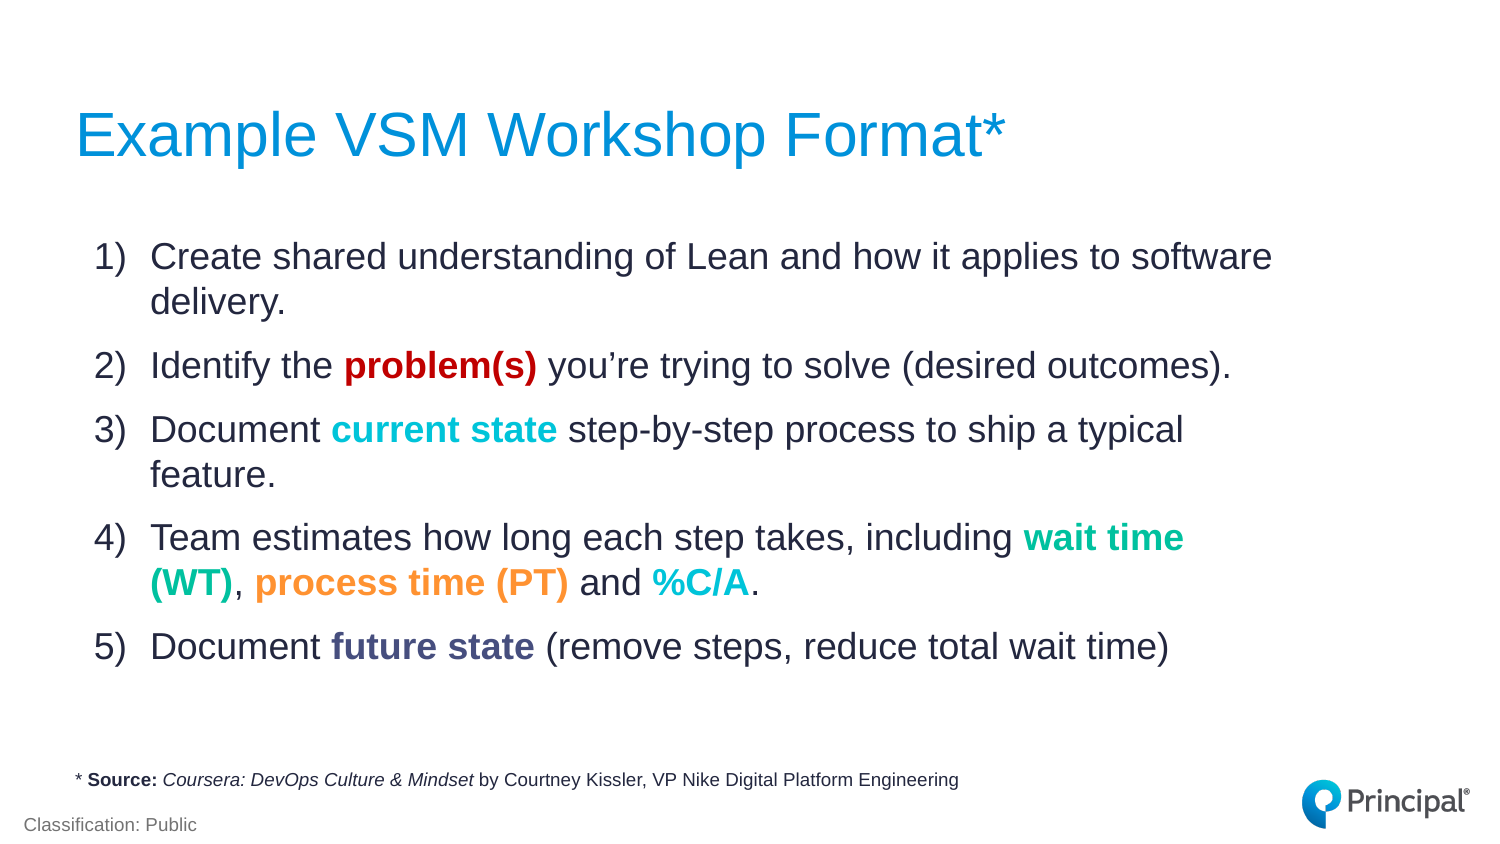

# Example VSM Workshop Format*
Create shared understanding of Lean and how it applies to software delivery.
Identify the problem(s) you’re trying to solve (desired outcomes).
Document current state step-by-step process to ship a typical feature.
Team estimates how long each step takes, including wait time (WT), process time (PT) and %C/A.
Document future state (remove steps, reduce total wait time)

* Source: Coursera: DevOps Culture & Mindset by Courtney Kissler, VP Nike Digital Platform Engineering